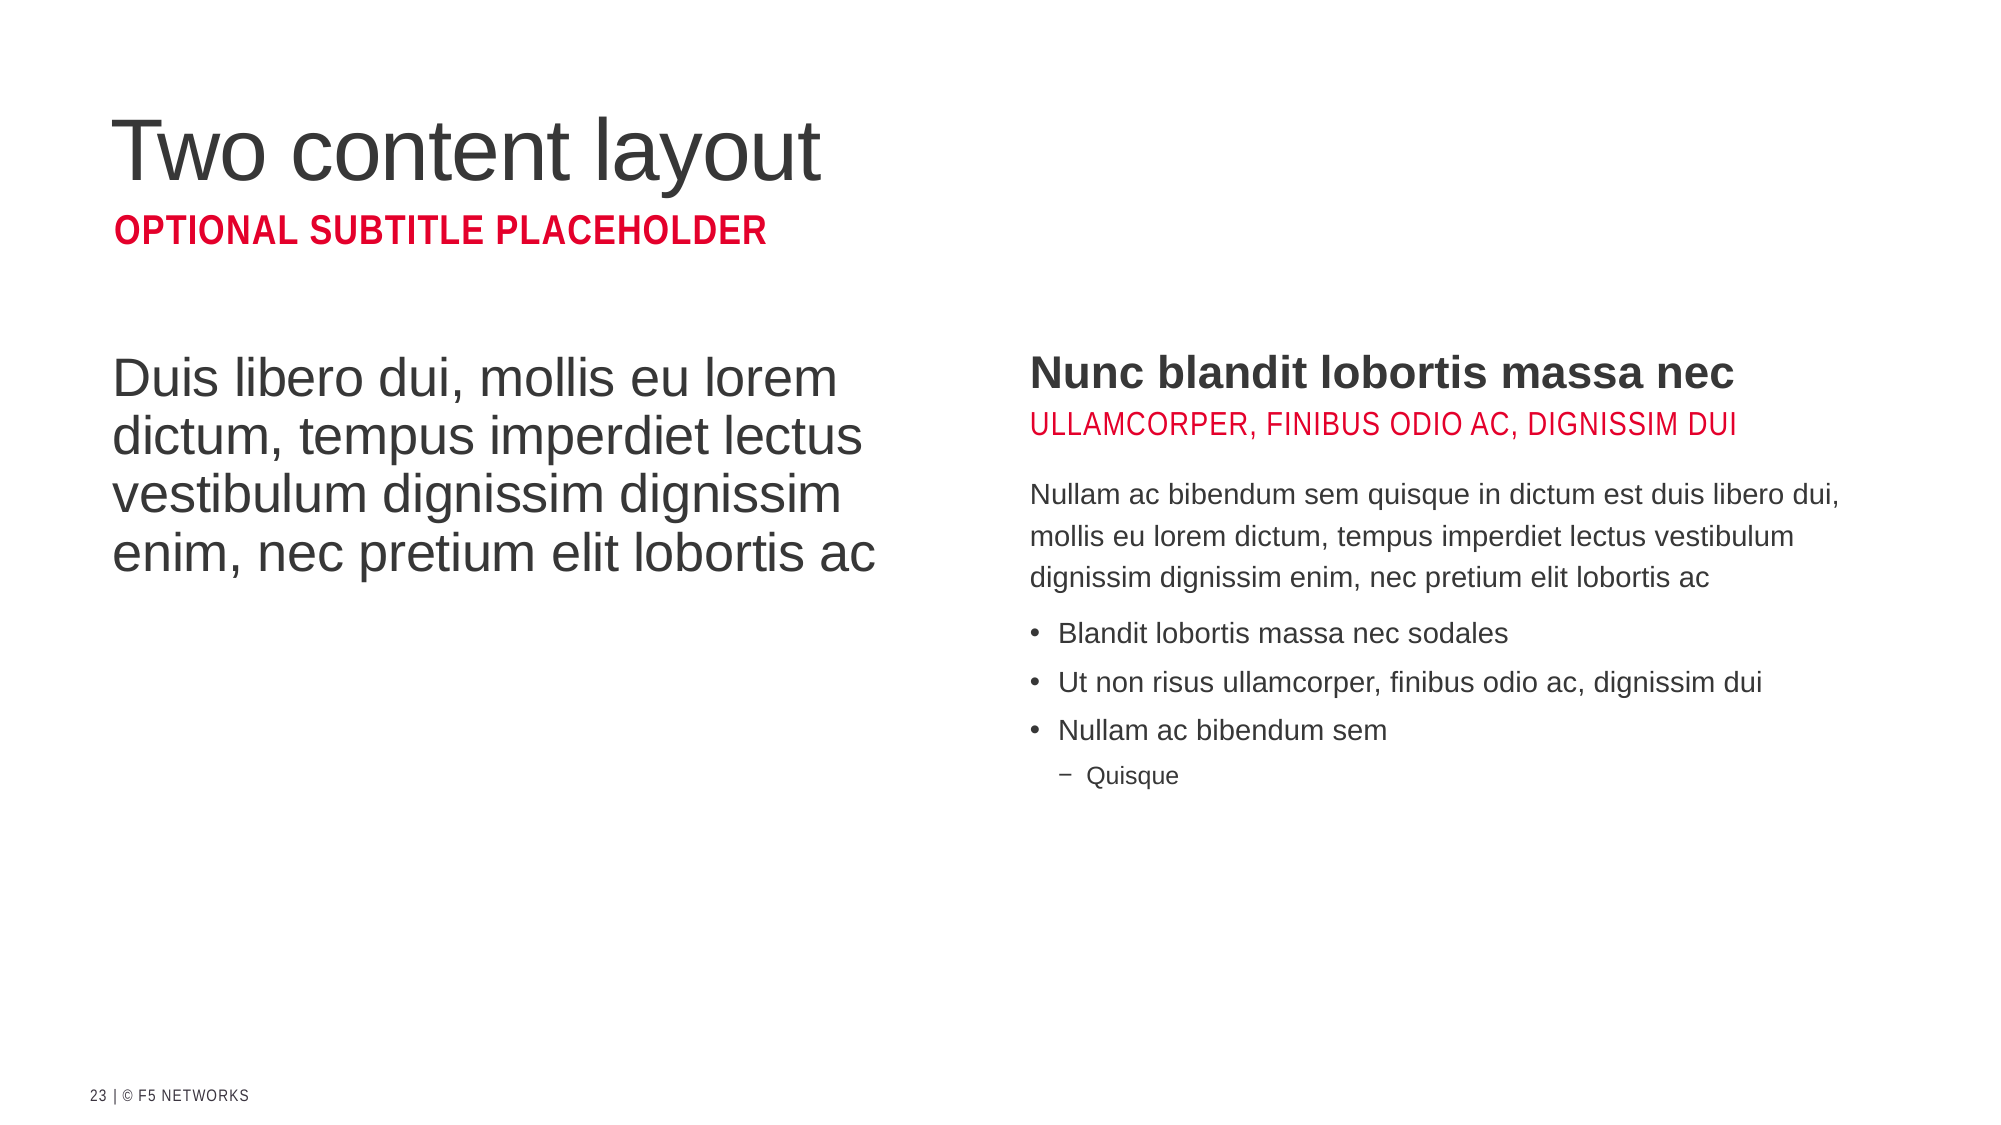

# Two content layout
Optional Subtitle Placeholder
Duis libero dui, mollis eu lorem dictum, tempus imperdiet lectus vestibulum dignissim dignissim enim, nec pretium elit lobortis ac
Nunc blandit lobortis massa nec
ullamcorper, finibus odio ac, dignissim dui
Nullam ac bibendum sem quisque in dictum est duis libero dui, mollis eu lorem dictum, tempus imperdiet lectus vestibulum dignissim dignissim enim, nec pretium elit lobortis ac
Blandit lobortis massa nec sodales
Ut non risus ullamcorper, finibus odio ac, dignissim dui
Nullam ac bibendum sem
Quisque